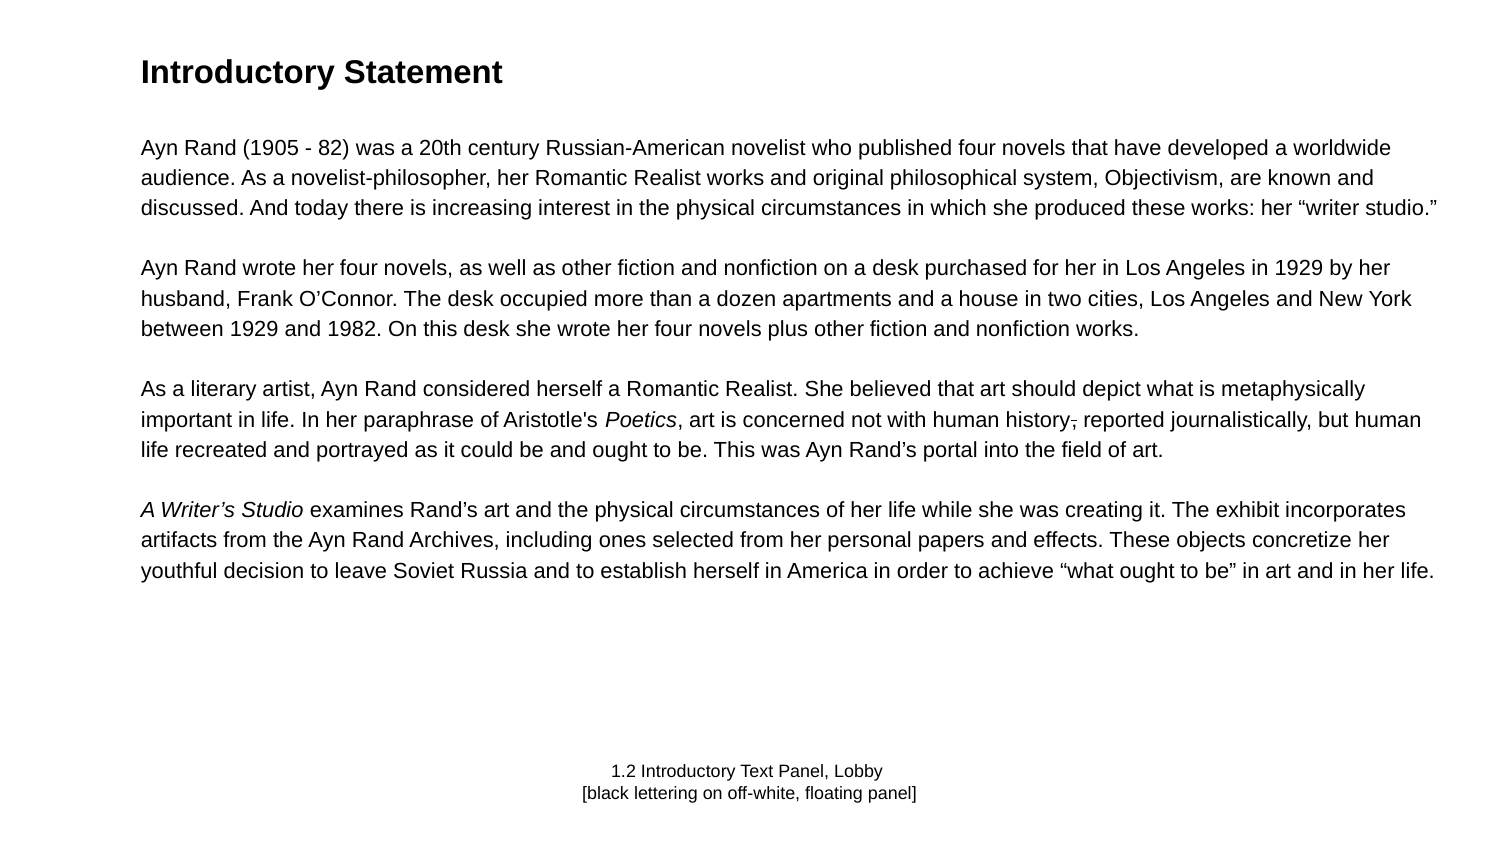

Introductory Statement

Ayn Rand (1905 - 82) was a 20th century Russian-American novelist who published four novels that have developed a worldwide audience. As a novelist-philosopher, her Romantic Realist works and original philosophical system, Objectivism, are known and discussed. And today there is increasing interest in the physical circumstances in which she produced these works: her “writer studio.”

Ayn Rand wrote her four novels, as well as other fiction and nonfiction on a desk purchased for her in Los Angeles in 1929 by her husband, Frank O’Connor. The desk occupied more than a dozen apartments and a house in two cities, Los Angeles and New York between 1929 and 1982. On this desk she wrote her four novels plus other fiction and nonfiction works.

As a literary artist, Ayn Rand considered herself a Romantic Realist. She believed that art should depict what is metaphysically important in life. In her paraphrase of Aristotle's Poetics, art is concerned not with human history, reported journalistically, but human life recreated and portrayed as it could be and ought to be. This was Ayn Rand’s portal into the field of art.

A Writer’s Studio examines Rand’s art and the physical circumstances of her life while she was creating it. The exhibit incorporates artifacts from the Ayn Rand Archives, including ones selected from her personal papers and effects. These objects concretize her youthful decision to leave Soviet Russia and to establish herself in America in order to achieve “what ought to be” in art and in her life.

# 1.2 Introductory Text Panel, Lobby
[black lettering on off-white, floating panel]